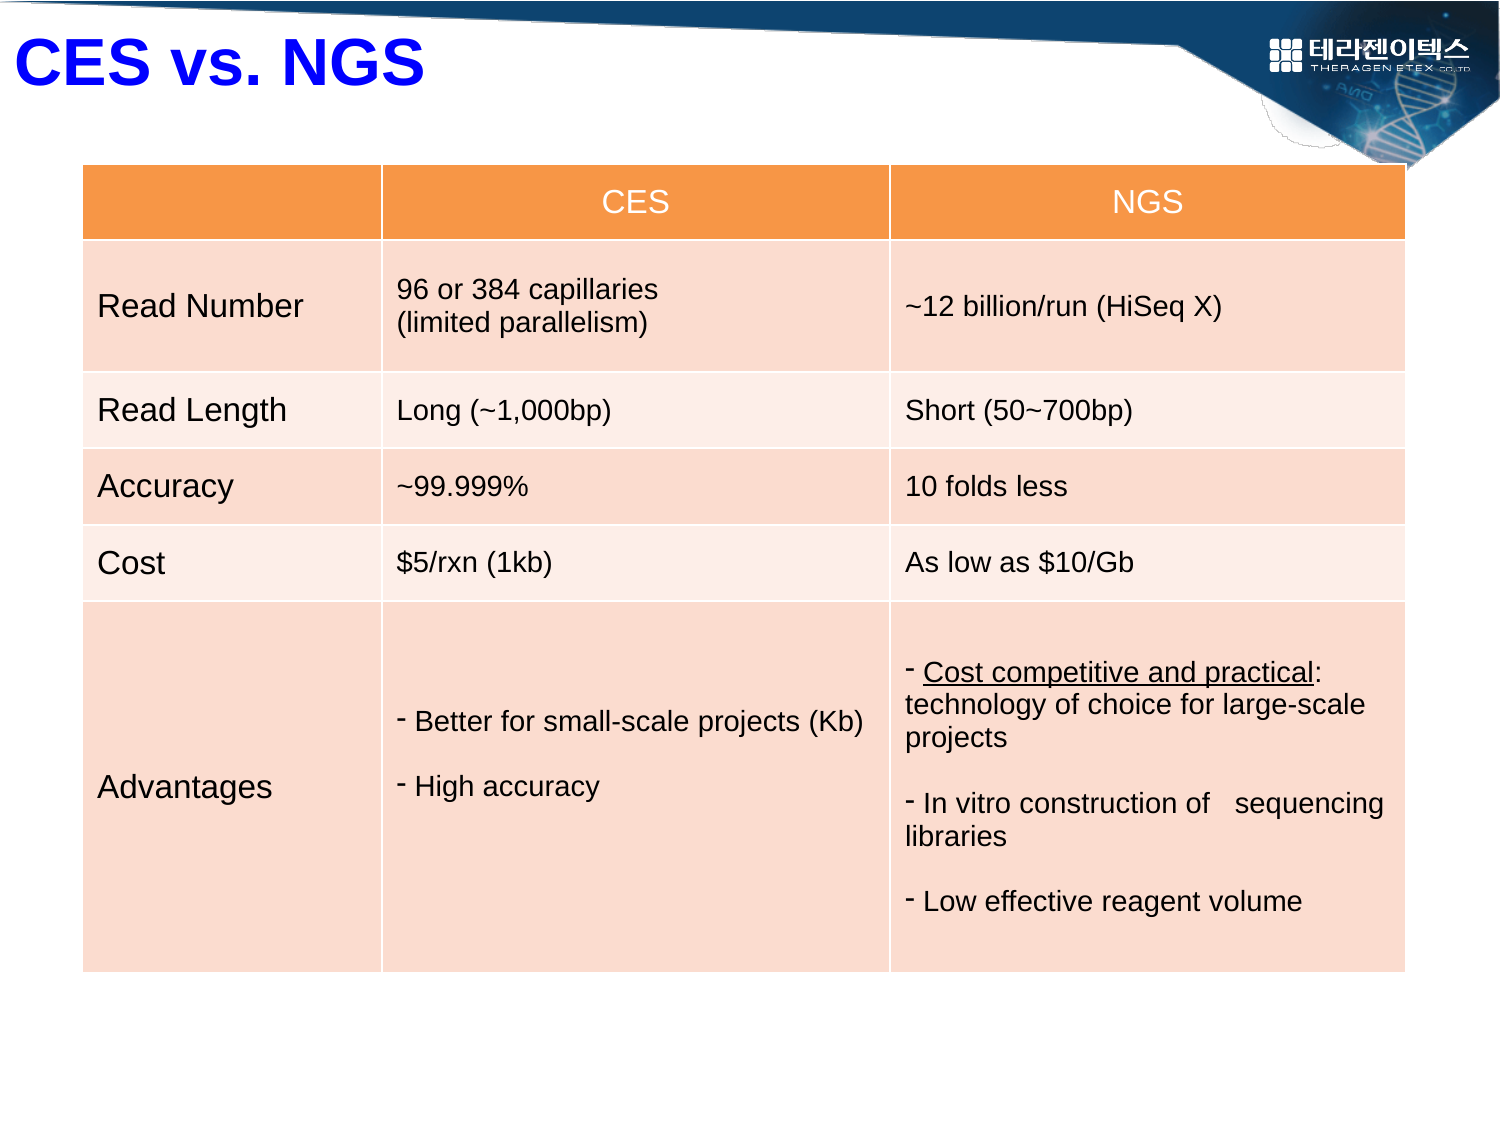

CES vs. NGS
|  | CES | NGS |
| --- | --- | --- |
| Read Number | 96 or 384 capillaries (limited parallelism) | ~12 billion/run (HiSeq X) |
| Read Length | Long (~1,000bp) | Short (50~700bp) |
| Accuracy | ~99.999% | 10 folds less |
| Cost | $5/rxn (1kb) | As low as $10/Gb |
| Advantages | Better for small-scale projects (Kb) High accuracy | Cost competitive and practical: technology of choice for large-scale projects In vitro construction of sequencing libraries Low effective reagent volume |